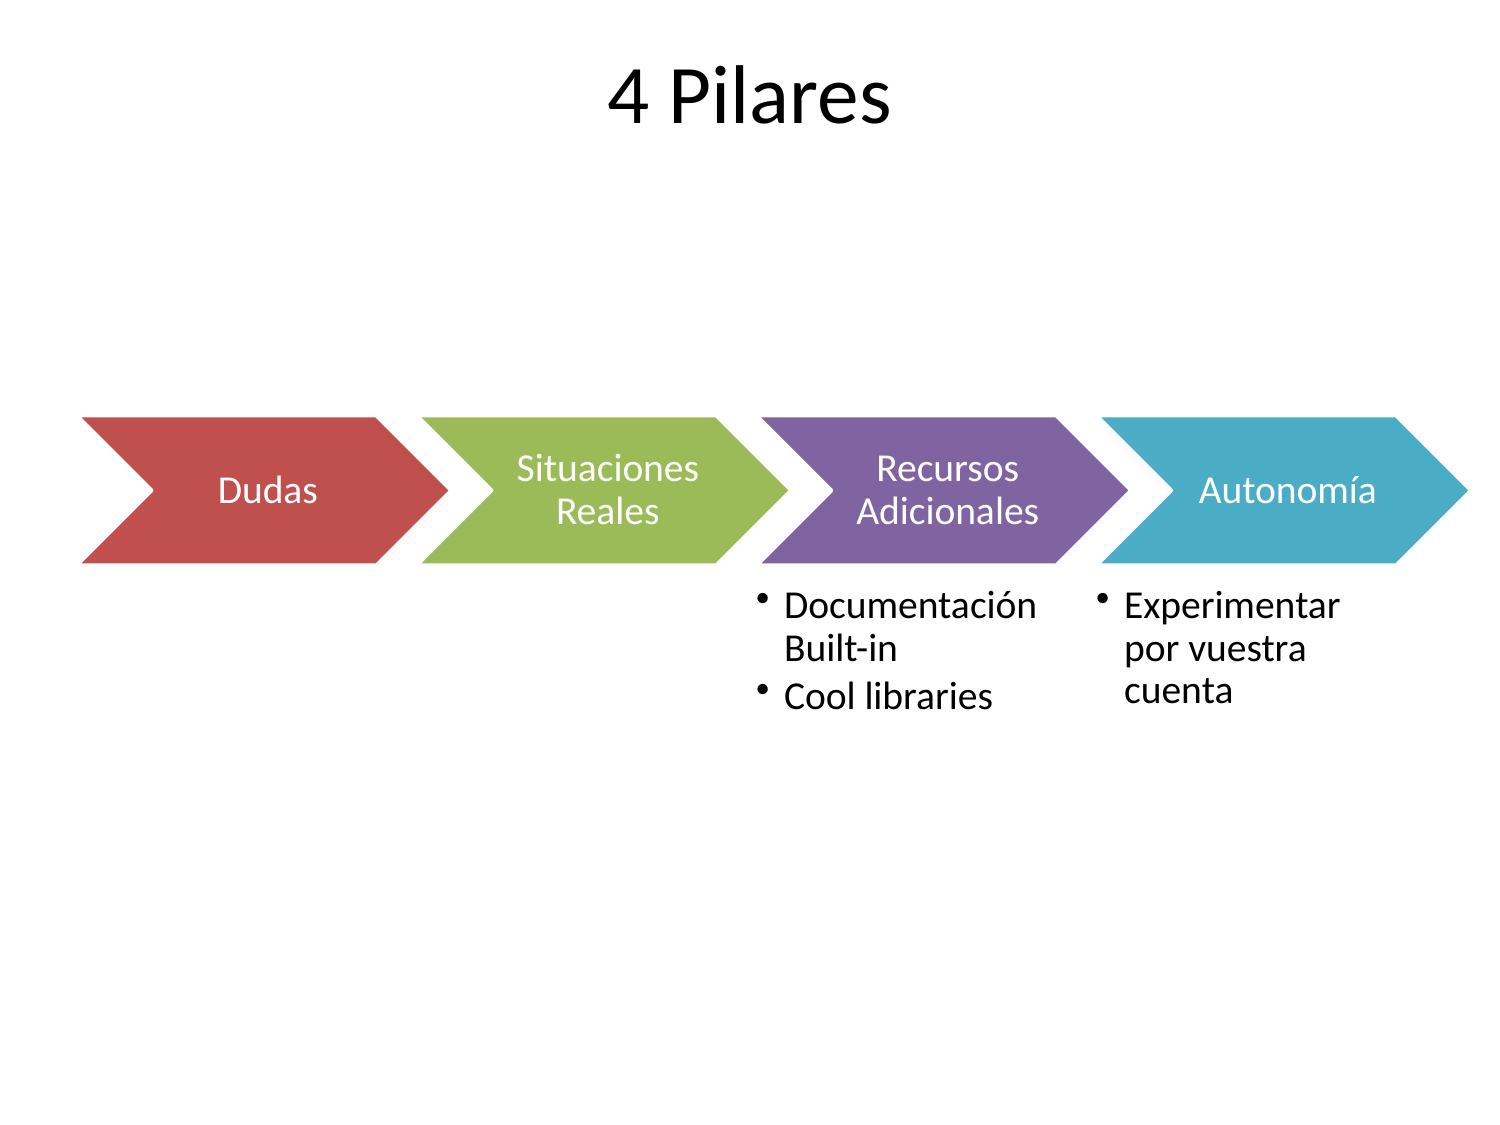

# 4 Pilares
Dudas
Situaciones Reales

Recursos Adicionales
Documentación Built-in
Cool libraries
Autonomía
Experimentar por vuestra cuenta